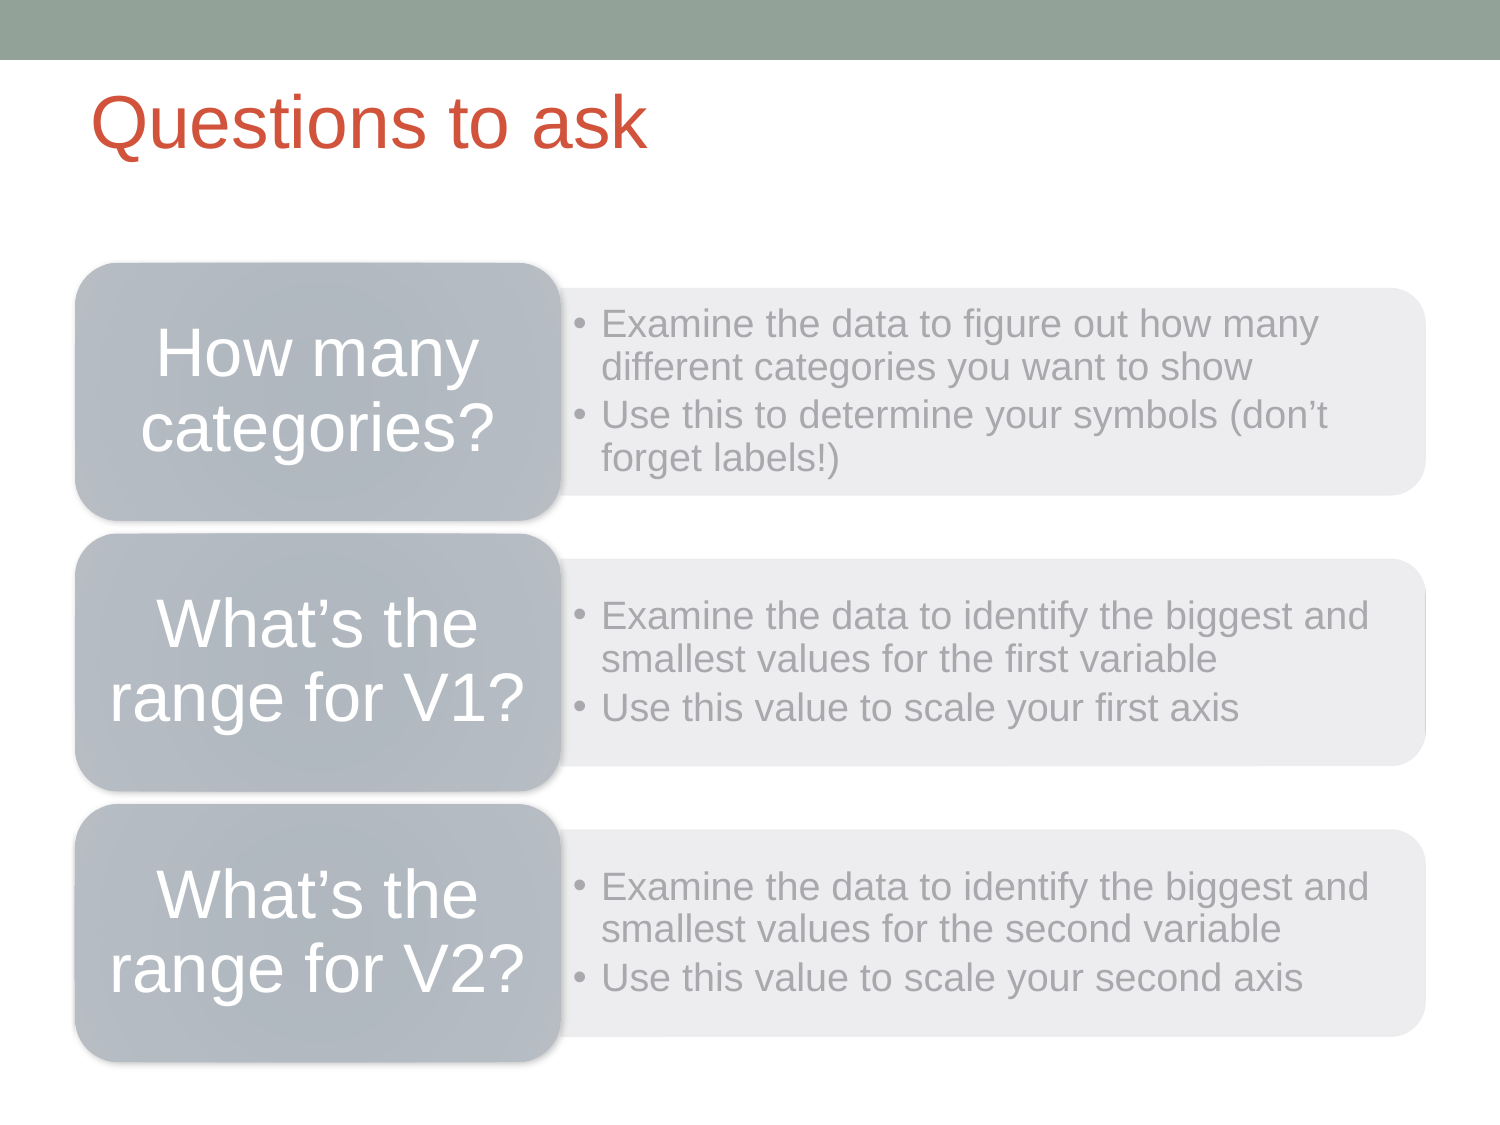

# Questions to ask

How many categories?
Examine the data to figure out how many different categories you want to show
Use this to determine your symbols (don’t forget labels!)

What’s the range for V1?
Examine the data to identify the biggest and smallest values for the first variable
Use this value to scale your first axis

What’s the range for V2?
Examine the data to identify the biggest and smallest values for the second variable
Use this value to scale your second axis